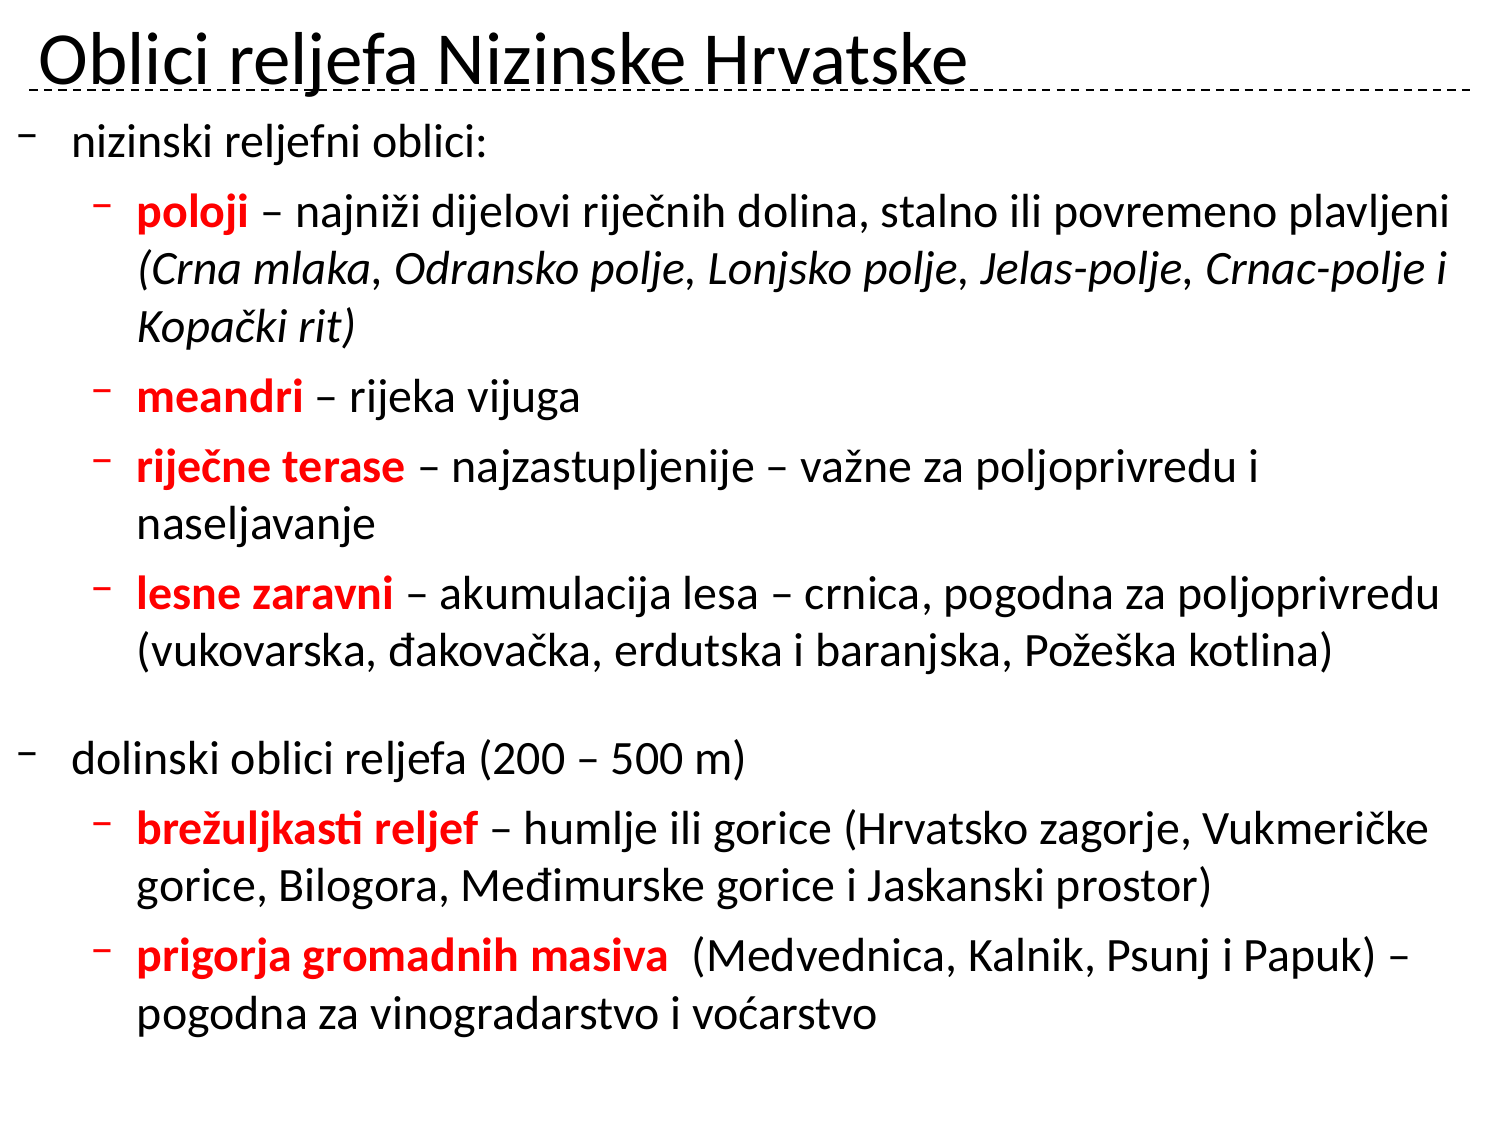

# Oblici reljefa Nizinske Hrvatske
nizinski reljefni oblici:
poloji – najniži dijelovi riječnih dolina, stalno ili povremeno plavljeni (Crna mlaka, Odransko polje, Lonjsko polje, Jelas-polje, Crnac-polje i Kopački rit)
meandri – rijeka vijuga
riječne terase – najzastupljenije – važne za poljoprivredu i naseljavanje
lesne zaravni – akumulacija lesa – crnica, pogodna za poljoprivredu (vukovarska, đakovačka, erdutska i baranjska, Požeška kotlina)
dolinski oblici reljefa (200 – 500 m)
brežuljkasti reljef – humlje ili gorice (Hrvatsko zagorje, Vukmeričke gorice, Bilogora, Međimurske gorice i Jaskanski prostor)
prigorja gromadnih masiva  (Medvednica, Kalnik, Psunj i Papuk) –pogodna za vinogradarstvo i voćarstvo